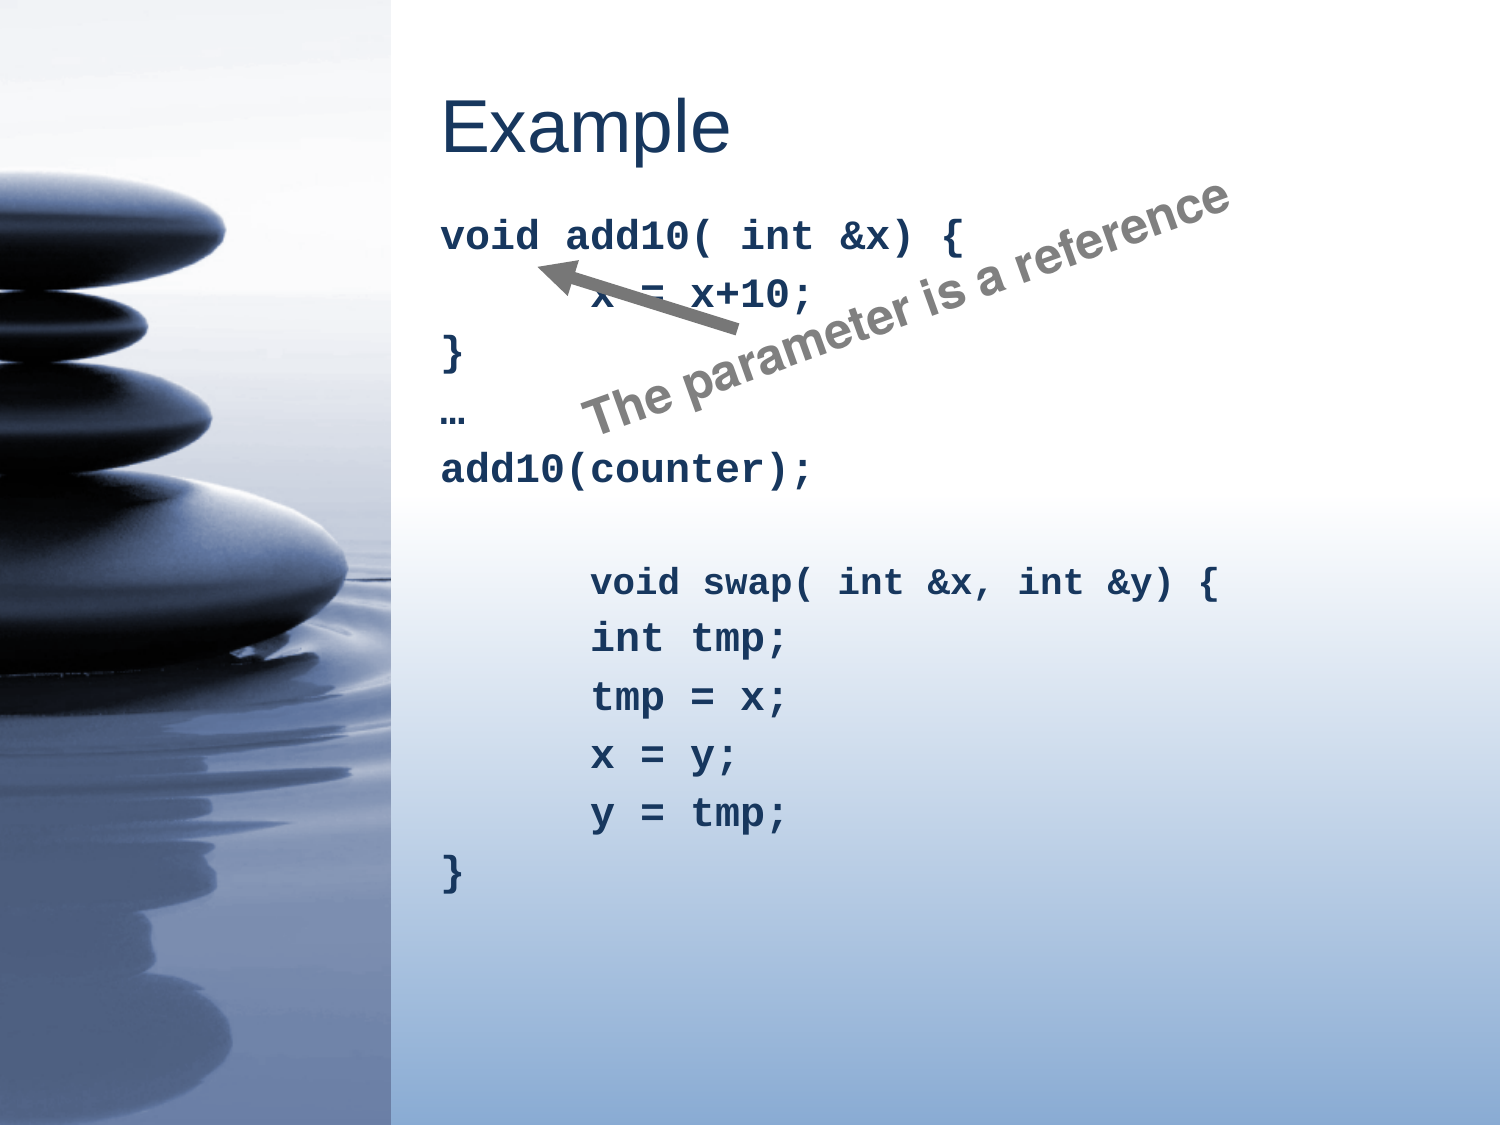

# Example
void add10( int &x) {
	x = x+10;
}
…
add10(counter);

	void swap( int &x, int &y) {
	int tmp;
	tmp = x;
	x = y;
	y = tmp;
}

The parameter is a reference